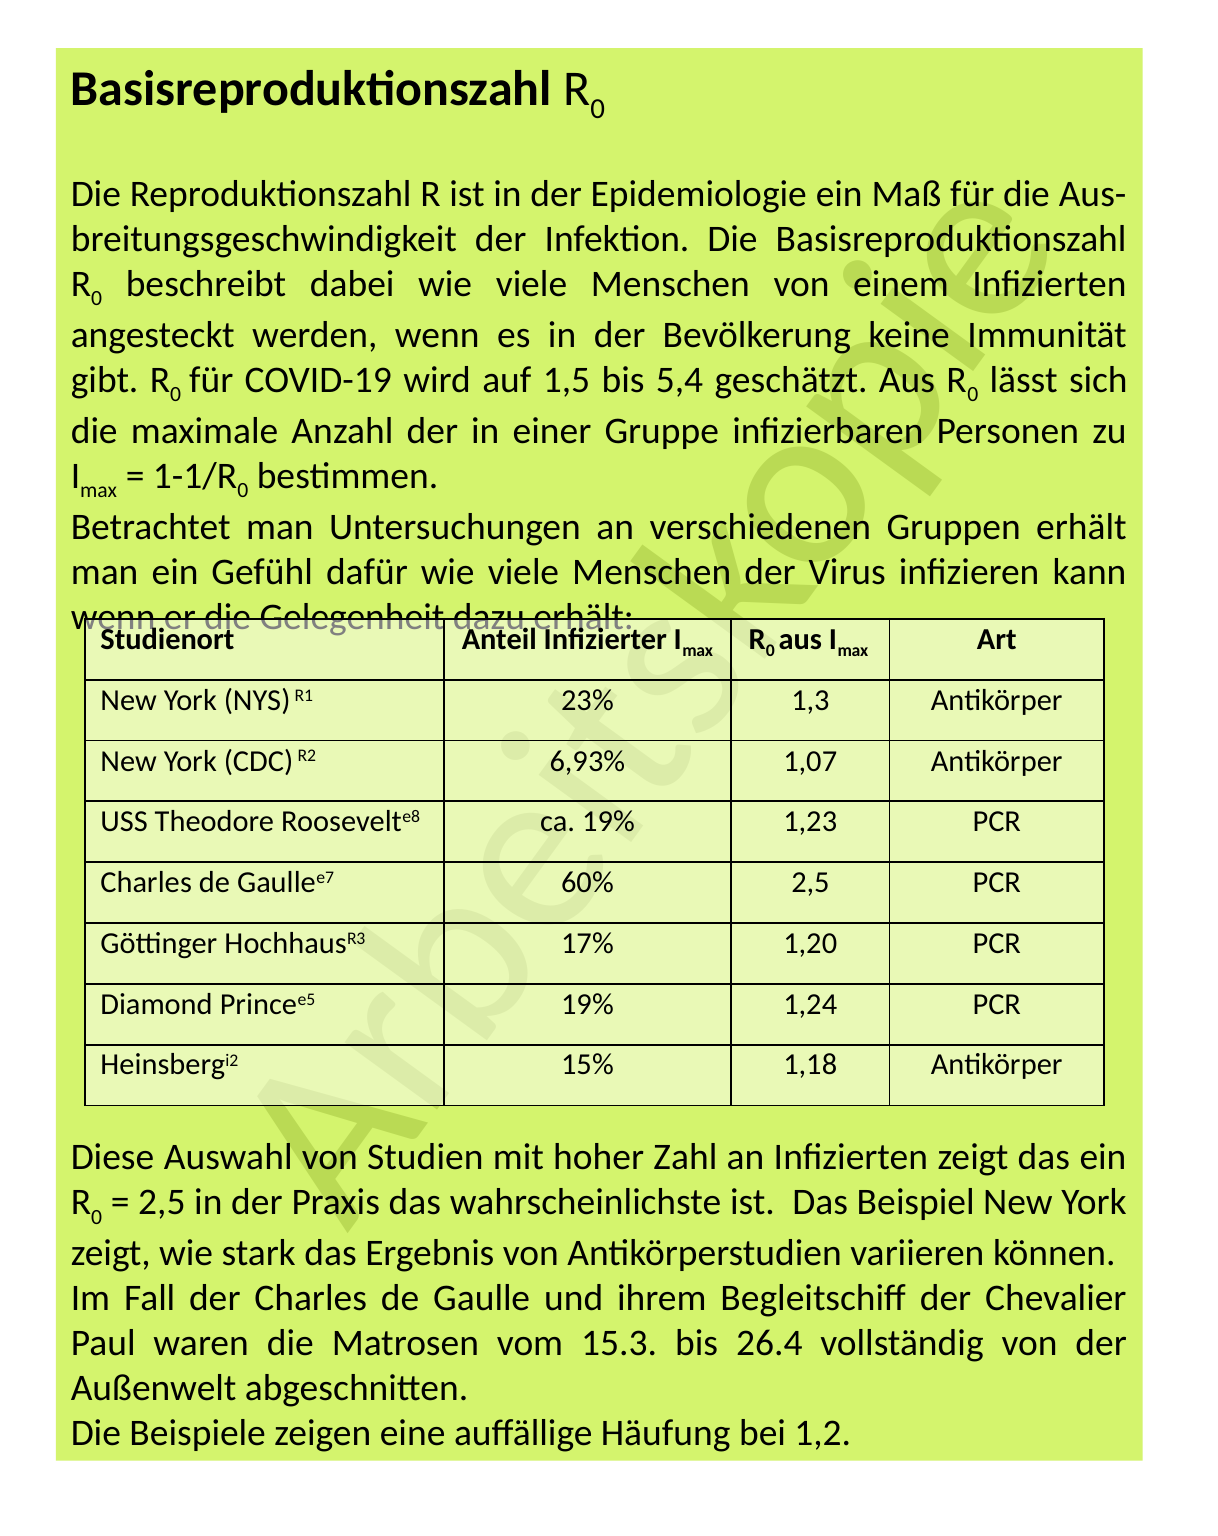

Basisreproduktionszahl R0

Die Reproduktionszahl R ist in der Epidemiologie ein Maß für die Aus-breitungsgeschwindigkeit der Infektion. Die Basisreproduktionszahl R0 beschreibt dabei wie viele Menschen von einem Infizierten angesteckt werden, wenn es in der Bevölkerung keine Immunität gibt. R0 für COVID-19 wird auf 1,5 bis 5,4 geschätzt. Aus R0 lässt sich die maximale Anzahl der in einer Gruppe infizierbaren Personen zu Imax = 1-1/R0 bestimmen.
Betrachtet man Untersuchungen an verschiedenen Gruppen erhält man ein Gefühl dafür wie viele Menschen der Virus infizieren kann wenn er die Gelegenheit dazu erhält:

Diese Auswahl von Studien mit hoher Zahl an Infizierten zeigt das ein R0 = 2,5 in der Praxis das wahrscheinlichste ist.  Das Beispiel New York zeigt, wie stark das Ergebnis von Antikörperstudien variieren können.
Im Fall der Charles de Gaulle und ihrem Begleitschiff der Chevalier Paul waren die Matrosen vom 15.3. bis 26.4 vollständig von der Außenwelt abgeschnitten.
Die Beispiele zeigen eine auffällige Häufung bei 1,2.
| Studienort | Anteil Infizierter Imax | R0 aus Imax | Art |
| --- | --- | --- | --- |
| New York (NYS) R1 | 23% | 1,3 | Antikörper |
| New York (CDC) R2 | 6,93% | 1,07 | Antikörper |
| USS Theodore Roosevelte8 | ca. 19% | 1,23 | PCR |
| Charles de Gaullee7 | 60% | 2,5 | PCR |
| Göttinger HochhausR3 | 17% | 1,20 | PCR |
| Diamond Princee5 | 19% | 1,24 | PCR |
| Heinsbergi2 | 15% | 1,18 | Antikörper |